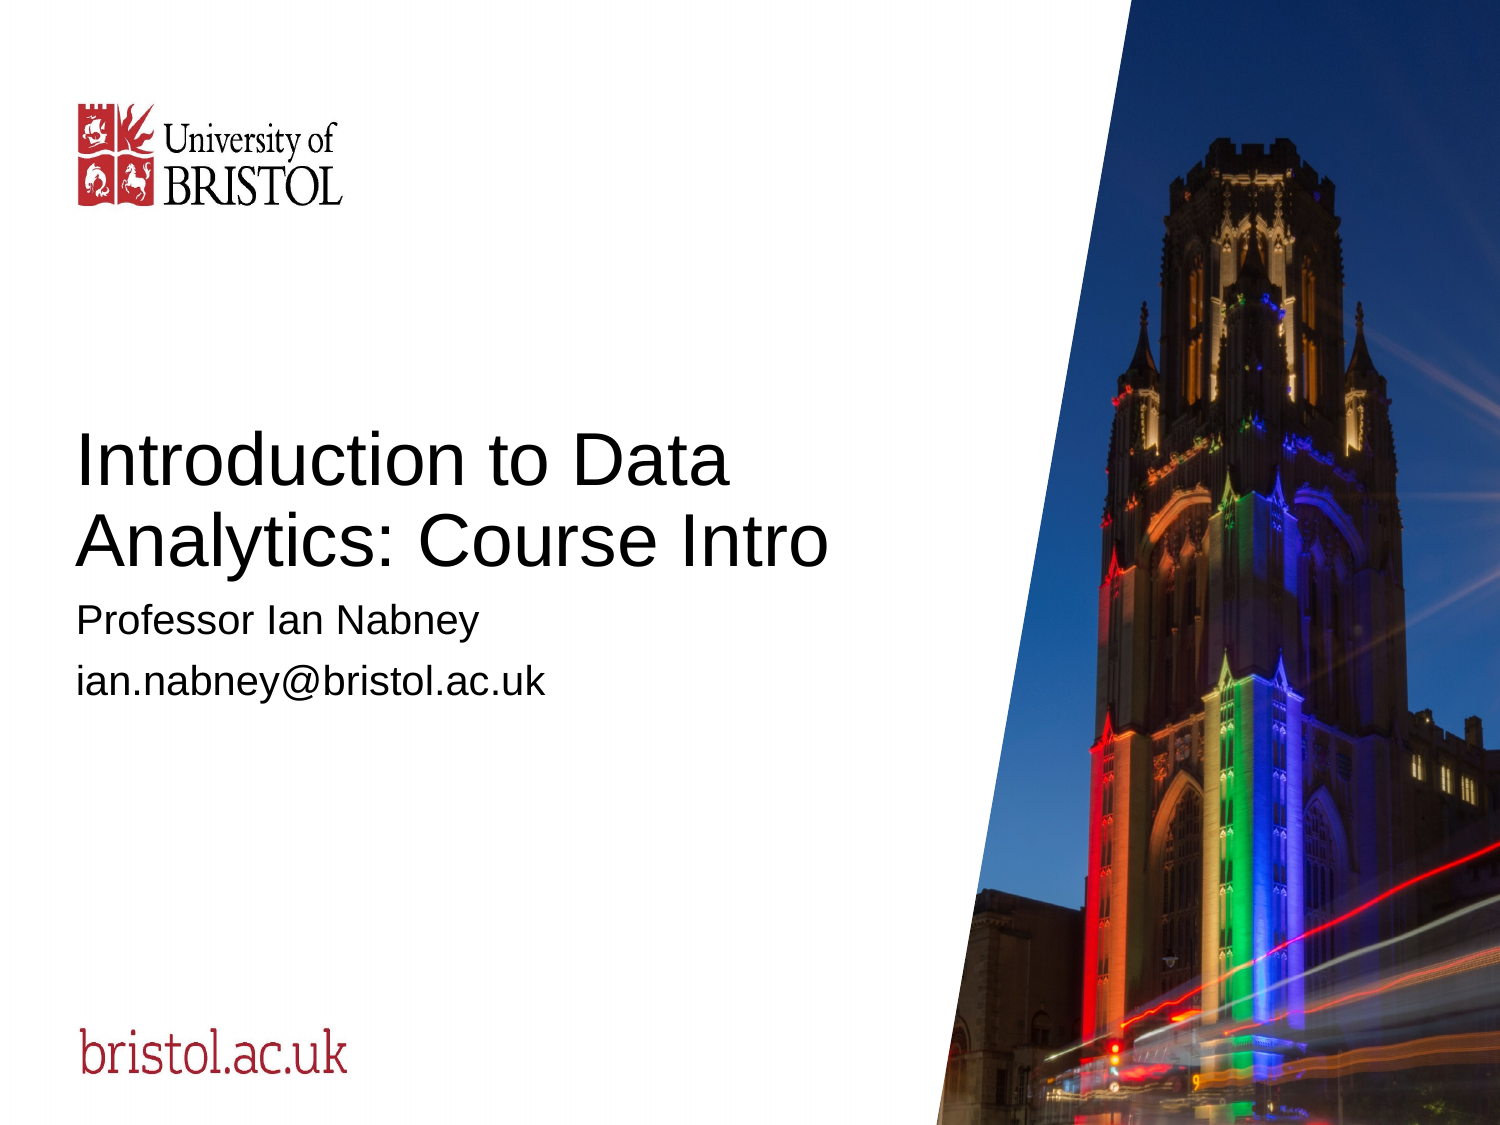

# Introduction to Data Analytics: Course Intro
Professor Ian Nabney
ian.nabney@bristol.ac.uk